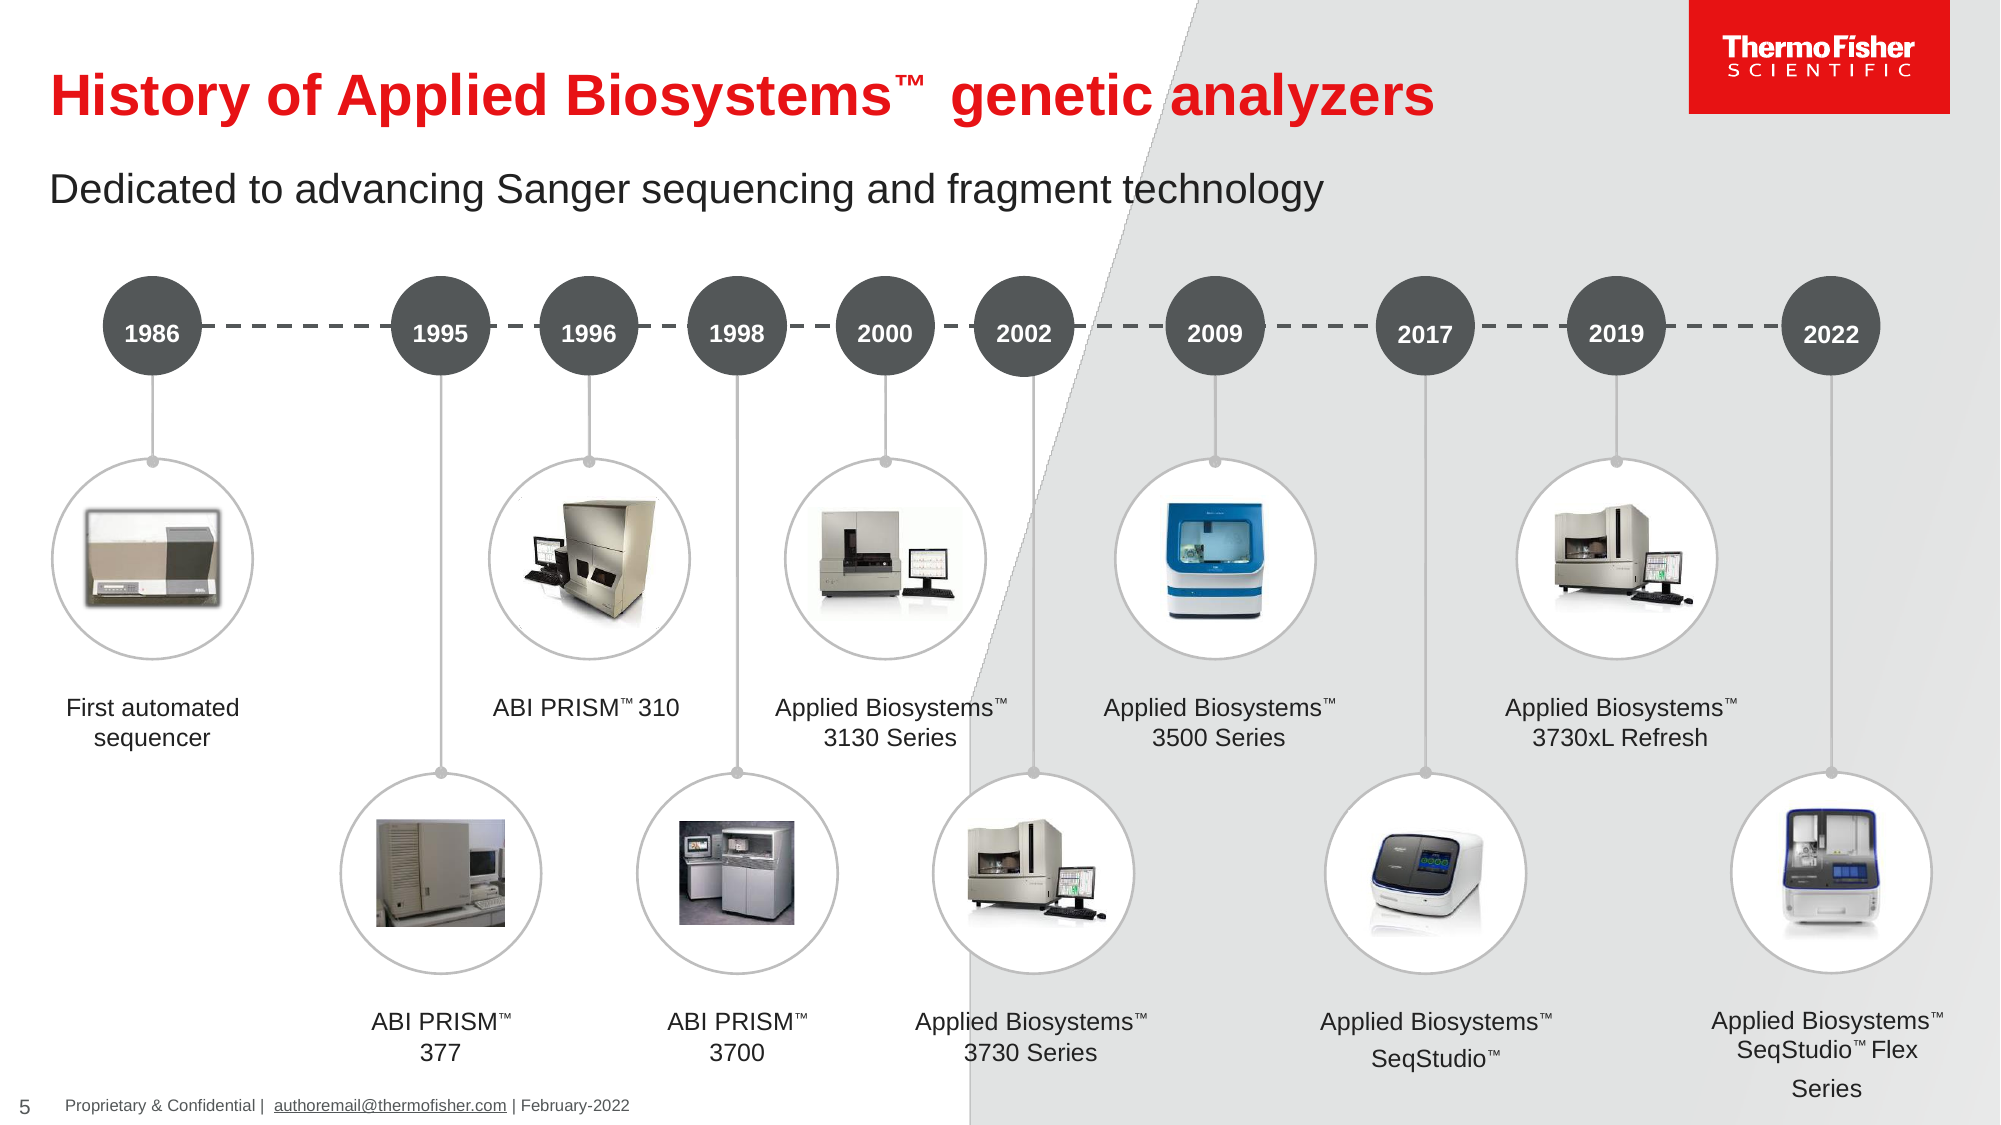

History of Applied Biosystems™
genetic analyzers

Dedicated to
advancing
Sanger
sequencing and
fragment
technology

1986
1995
1996
1998
2000
2009
2019
2002
2017
2022

ABI PRISM™ 310
Applied Biosystems™
3130 Series
Applied Biosystems™
3500 Series
Applied Biosystems™
3730xL Refresh
First automated
sequencer

Applied Biosystems™
SeqStudio™ Flex
Series
ABI PRISM™
377
ABI PRISM™
3700
Applied Biosystems™
3730 Series
Applied Biosystems™
SeqStudio™
5
Proprietary & Confidential |  authoremail@thermofisher.com | February-2022